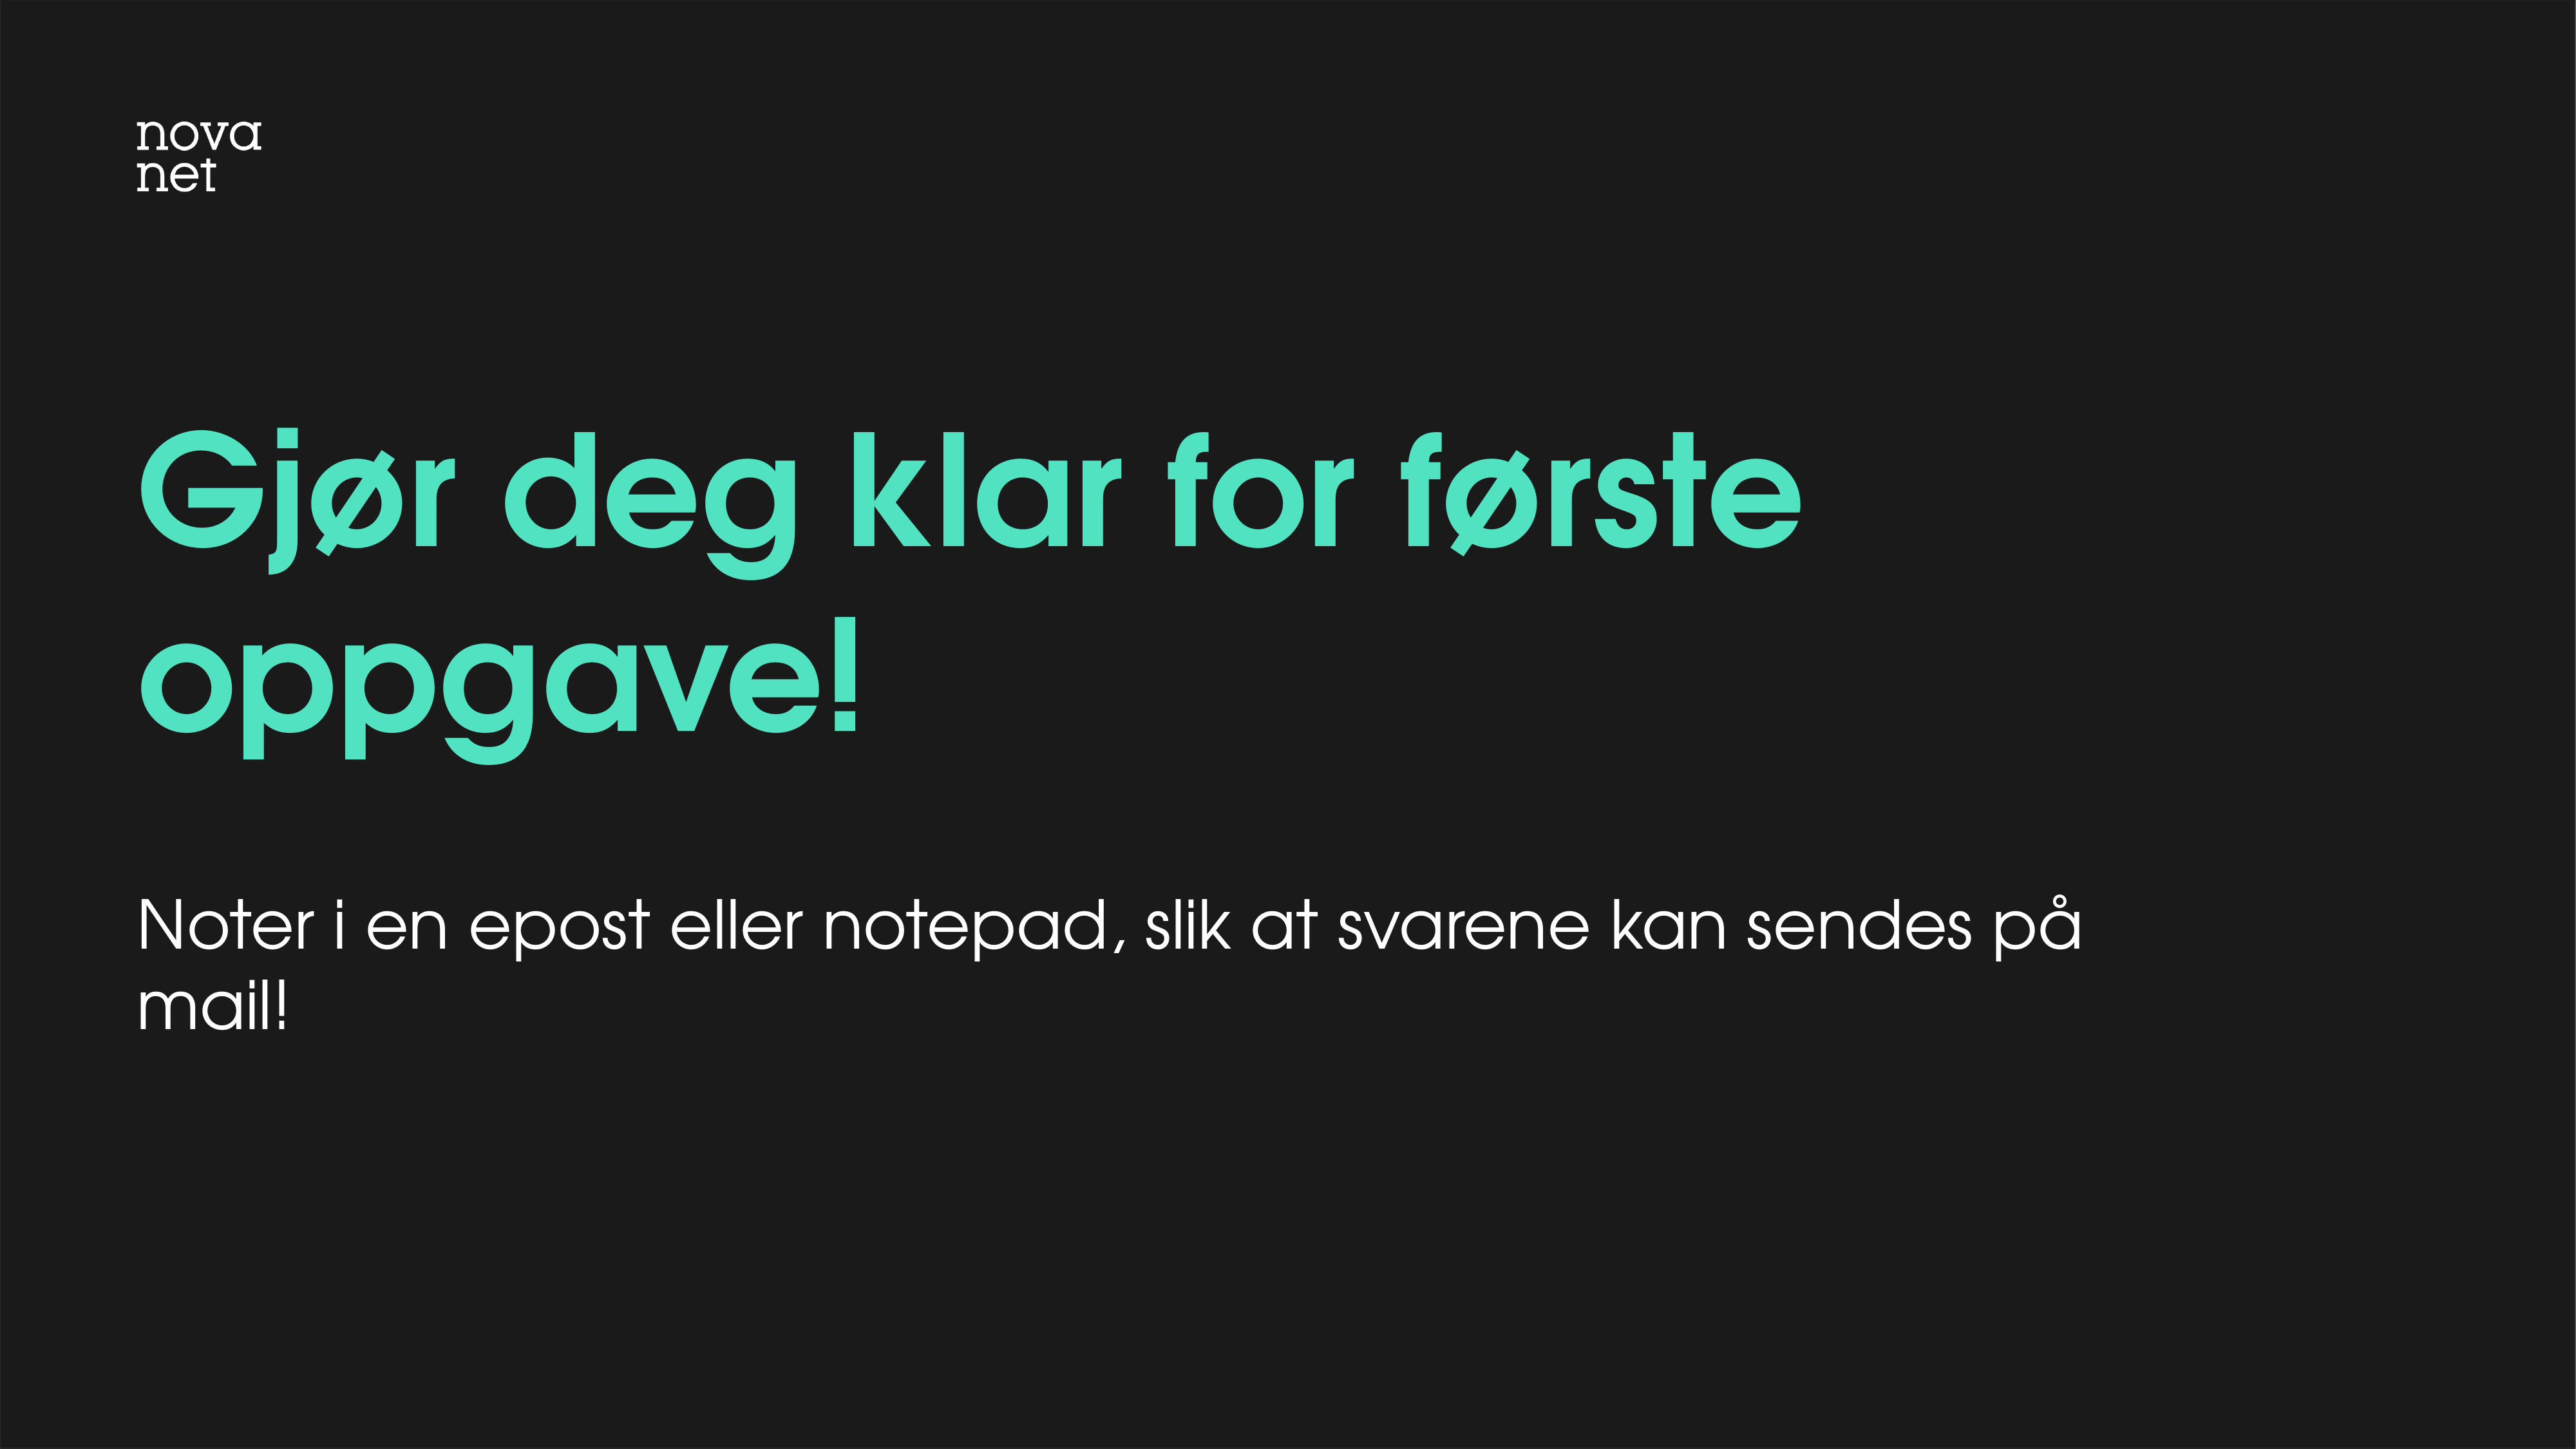

# Gjør deg klar for første oppgave!
Noter i en epost eller notepad, slik at svarene kan sendes på mail!